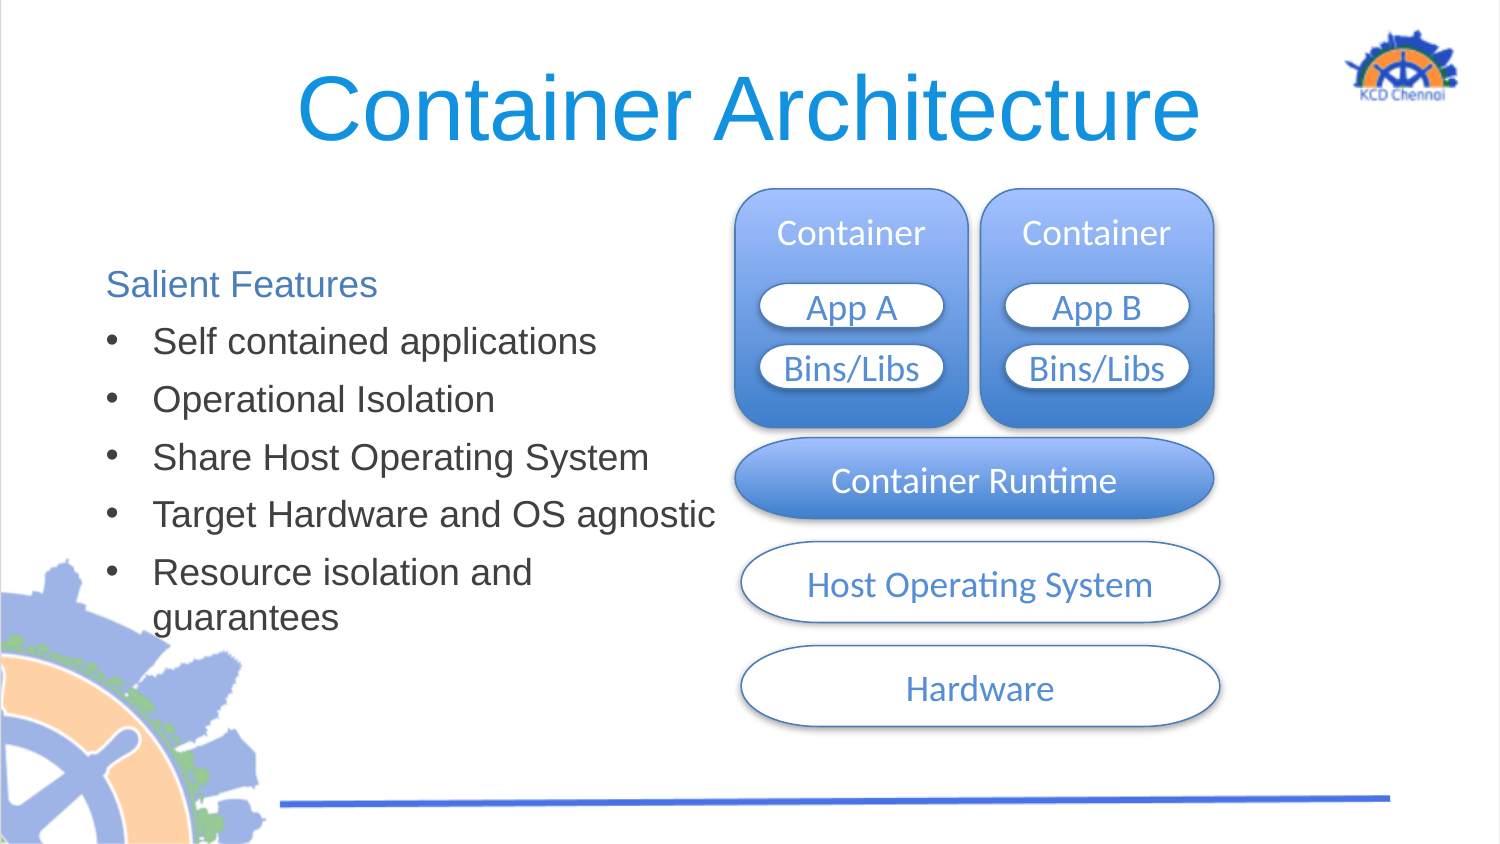

# Container Architecture
Container
App A
Bins/Libs
Container
App B
Bins/Libs
Container Runtime
Host Operating System
Hardware
Salient Features
Self contained applications
Operational Isolation
Share Host Operating System
Target Hardware and OS agnostic
Resource isolation and guarantees